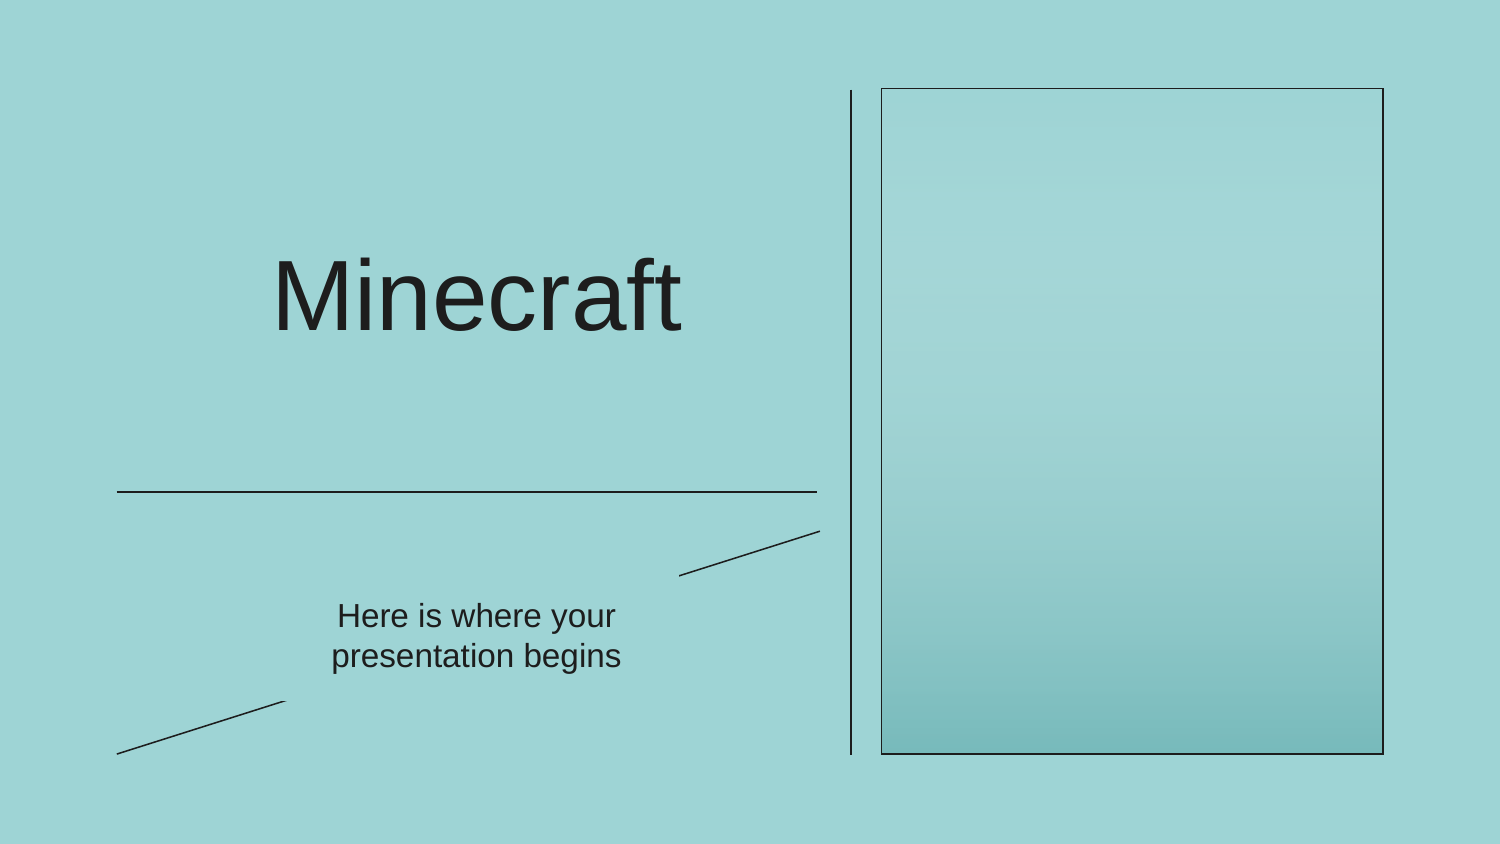

# Minecraft
Here is where your presentation begins